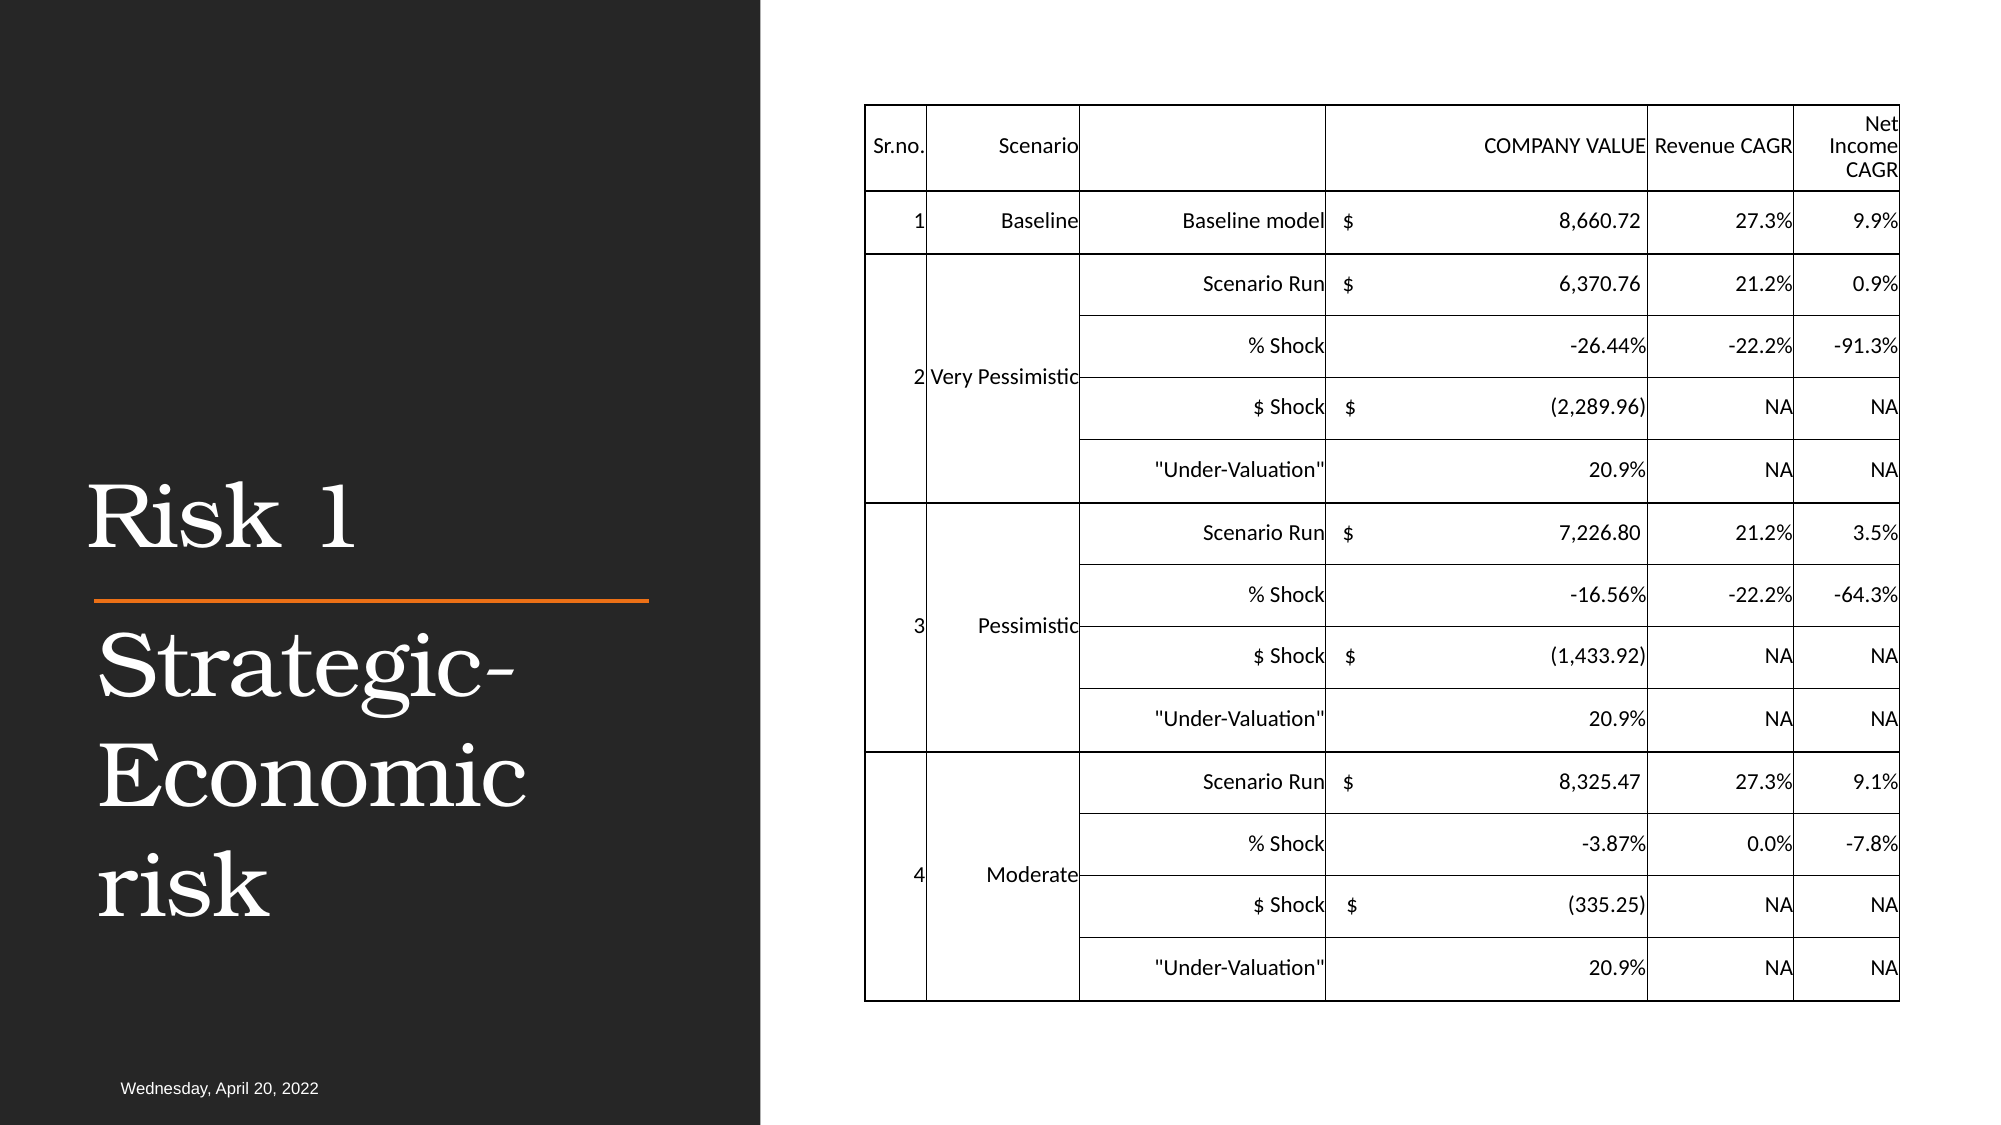

| Sr.no. | Scenario |  | COMPANY VALUE | Revenue CAGR | Net Income CAGR |
| --- | --- | --- | --- | --- | --- |
| 1 | Baseline | Baseline model | $ 8,660.72 | 27.3% | 9.9% |
| 2 | Very Pessimistic | Scenario Run | $ 6,370.76 | 21.2% | 0.9% |
|  |  | % Shock | -26.44% | -22.2% | -91.3% |
|  |  | $ Shock | $ (2,289.96) | NA | NA |
|  |  | "Under-Valuation" | 20.9% | NA | NA |
| 3 | Pessimistic | Scenario Run | $ 7,226.80 | 21.2% | 3.5% |
|  |  | % Shock | -16.56% | -22.2% | -64.3% |
|  |  | $ Shock | $ (1,433.92) | NA | NA |
|  |  | "Under-Valuation" | 20.9% | NA | NA |
| 4 | Moderate | Scenario Run | $ 8,325.47 | 27.3% | 9.1% |
|  |  | % Shock | -3.87% | 0.0% | -7.8% |
|  |  | $ Shock | $ (335.25) | NA | NA |
|  |  | "Under-Valuation" | 20.9% | NA | NA |
# Risk 1
Strategic-Economic risk

Wednesday, April 20, 2022
5